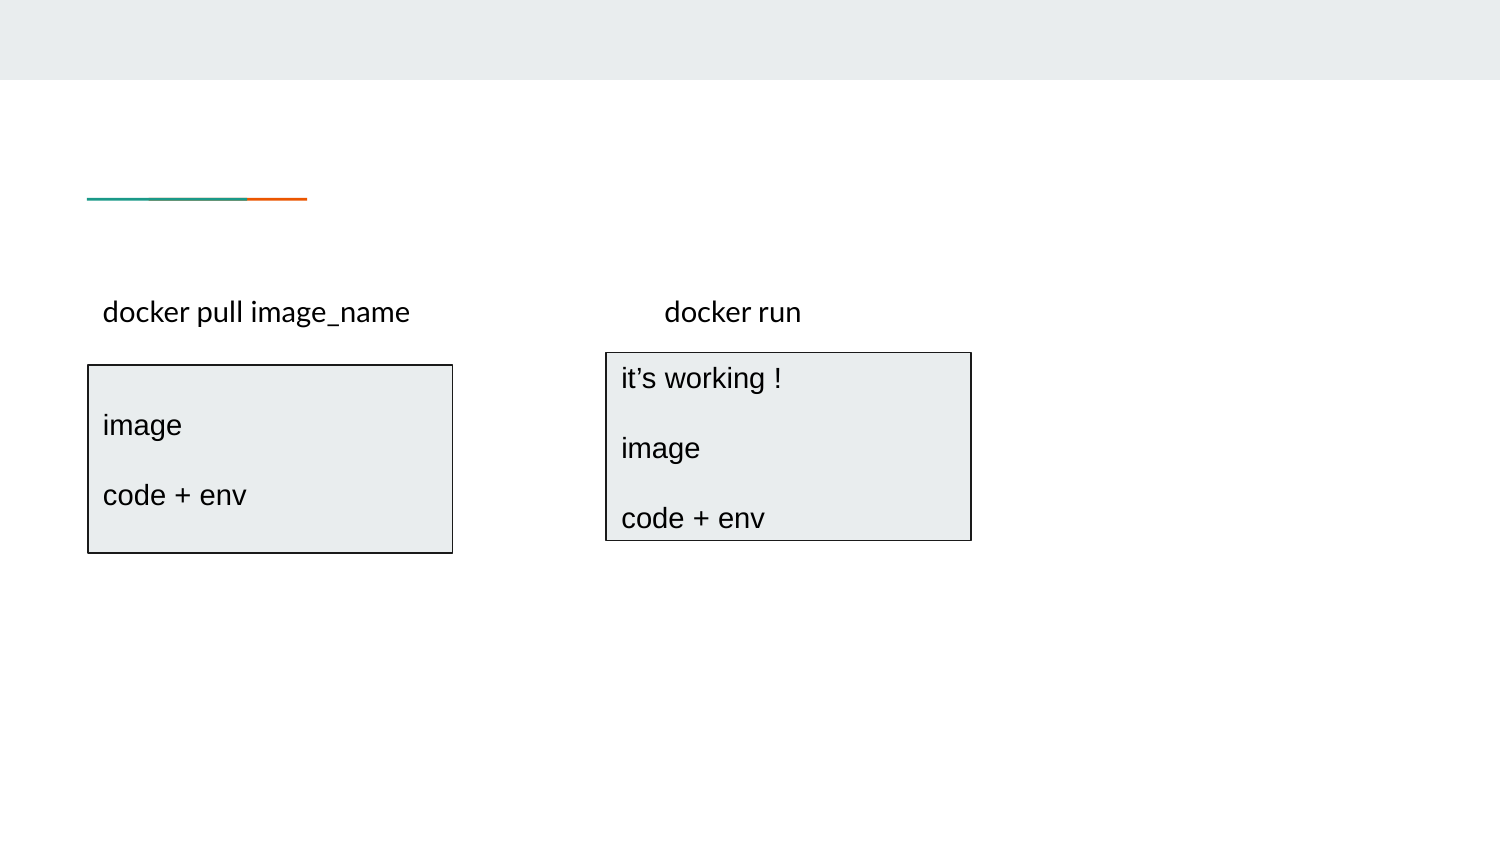

docker pull image_name
docker run
it’s working !
image

code + env
image

code + env